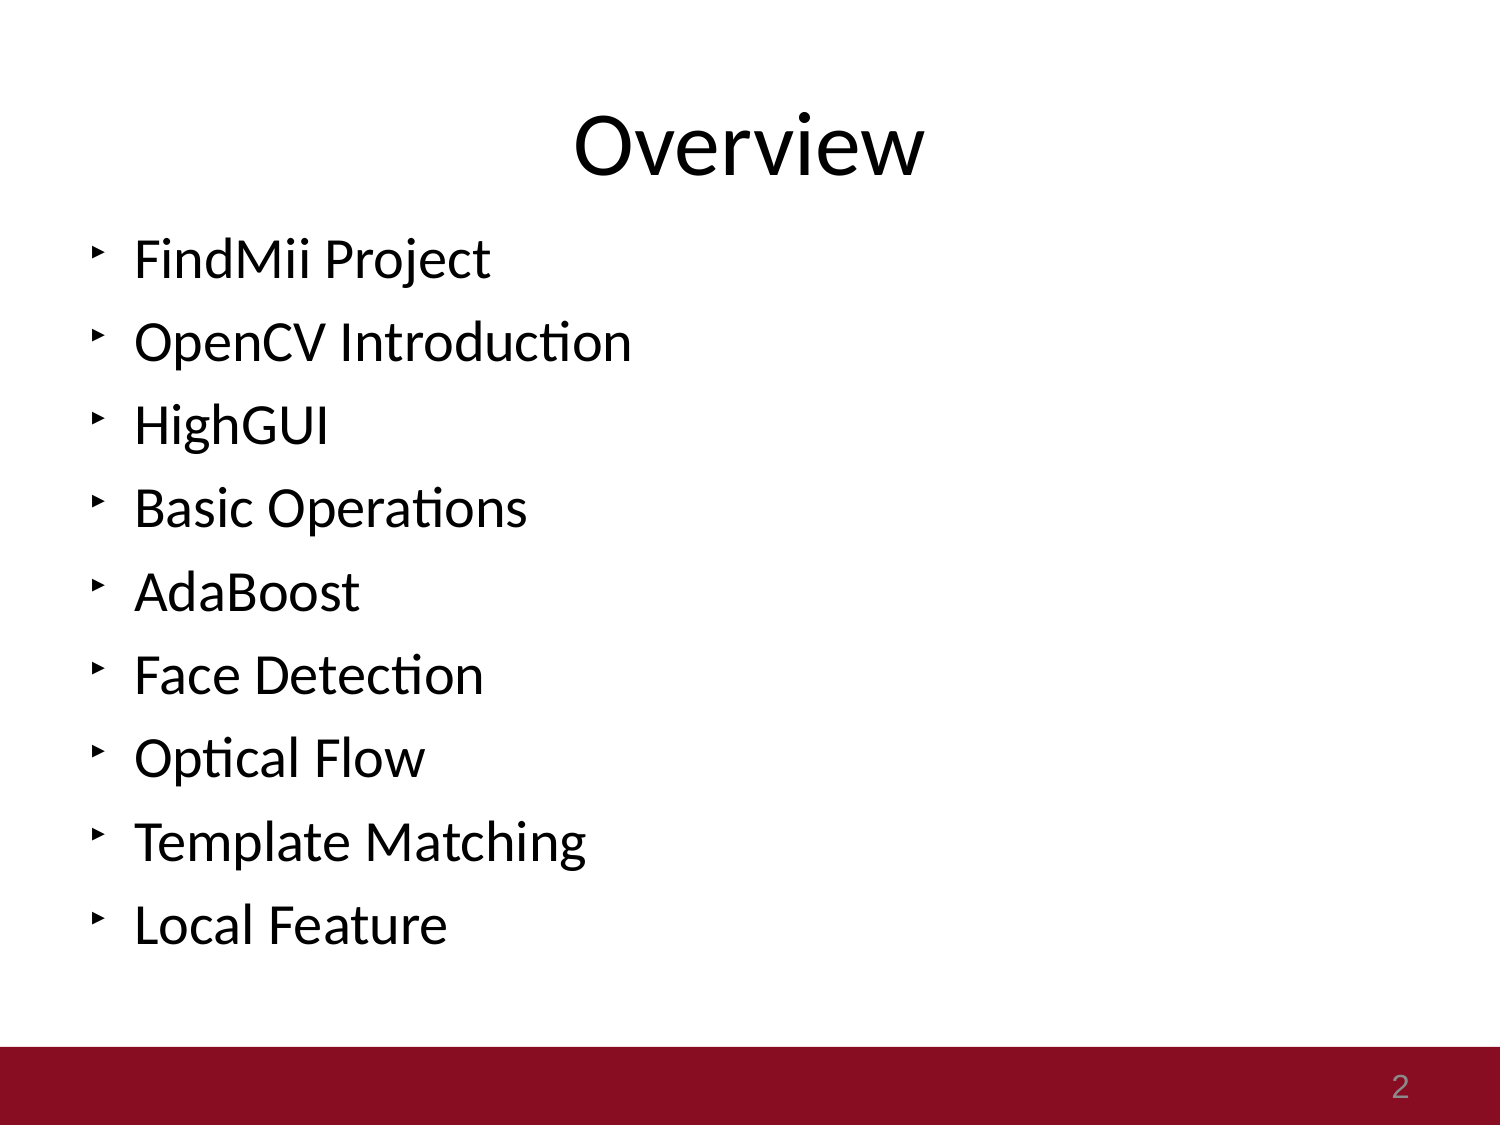

# Overview
FindMii Project
OpenCV Introduction
HighGUI
Basic Operations
AdaBoost
Face Detection
Optical Flow
Template Matching
Local Feature

2